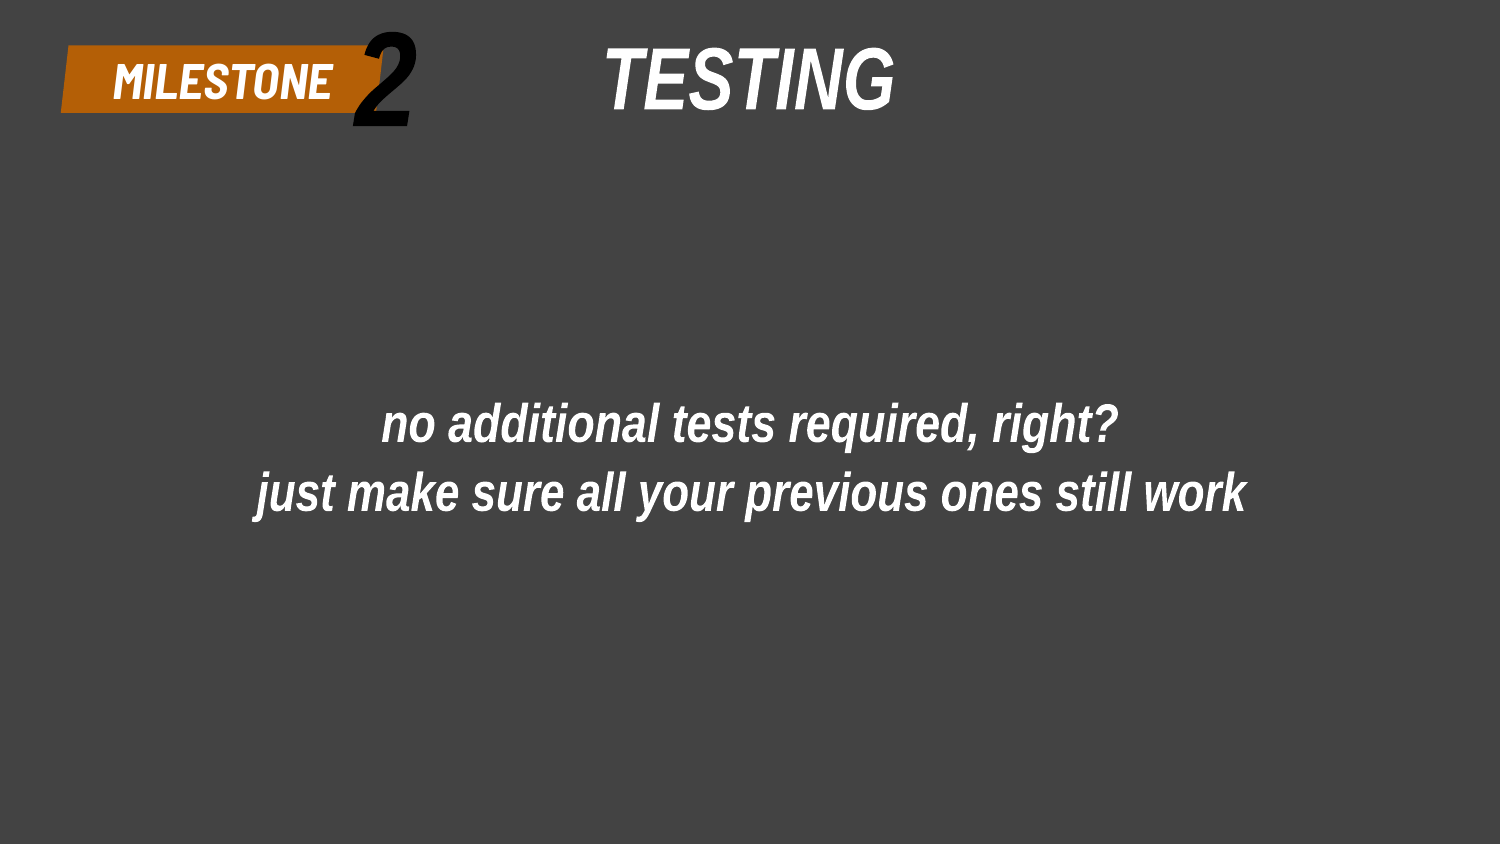

2
MILESTONE
TESTING
no additional tests required, right?
just make sure all your previous ones still work